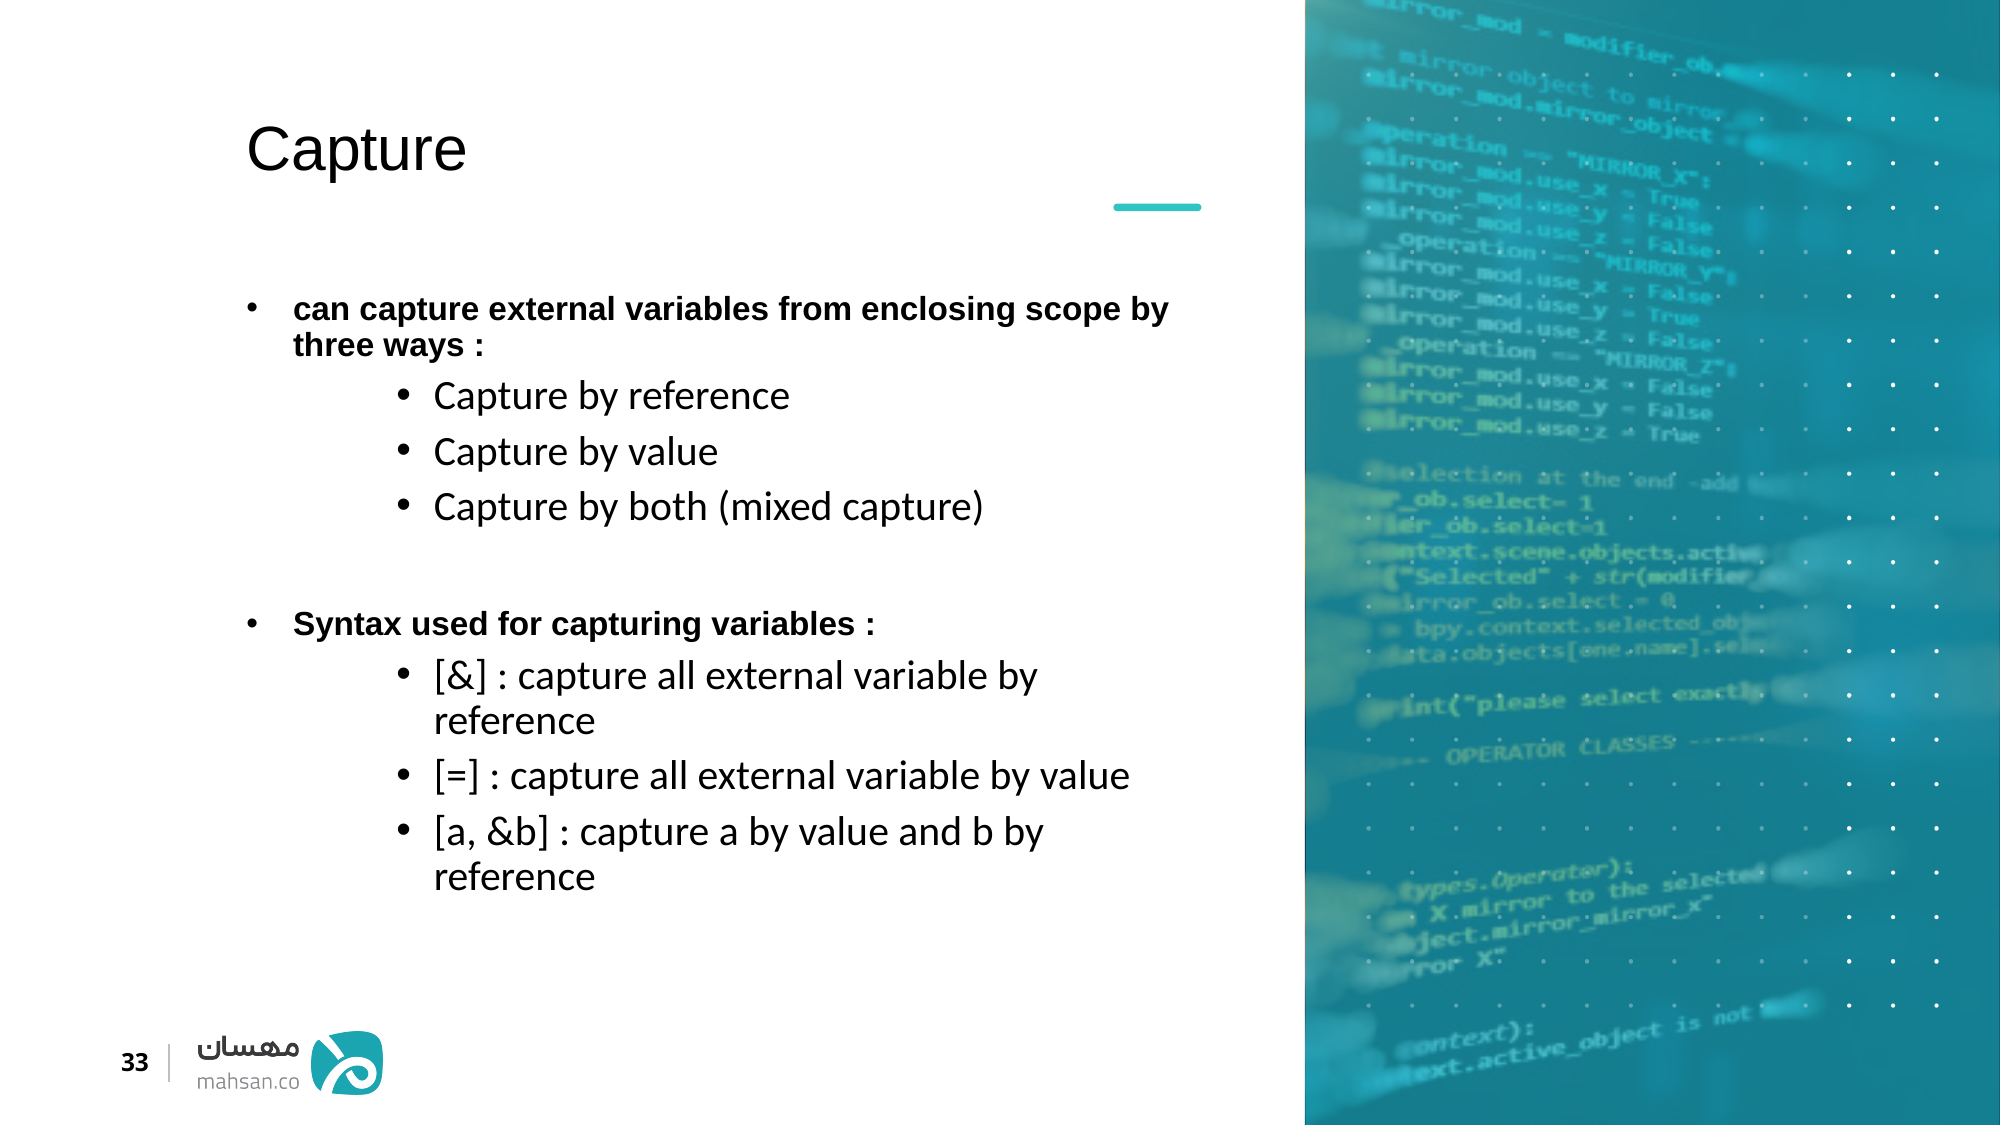

Capture
can capture external variables from enclosing scope by three ways :
Capture by reference
Capture by value
Capture by both (mixed capture)

Syntax used for capturing variables :
[&] : capture all external variable by reference
[=] : capture all external variable by value
[a, &b] : capture a by value and b by reference
33